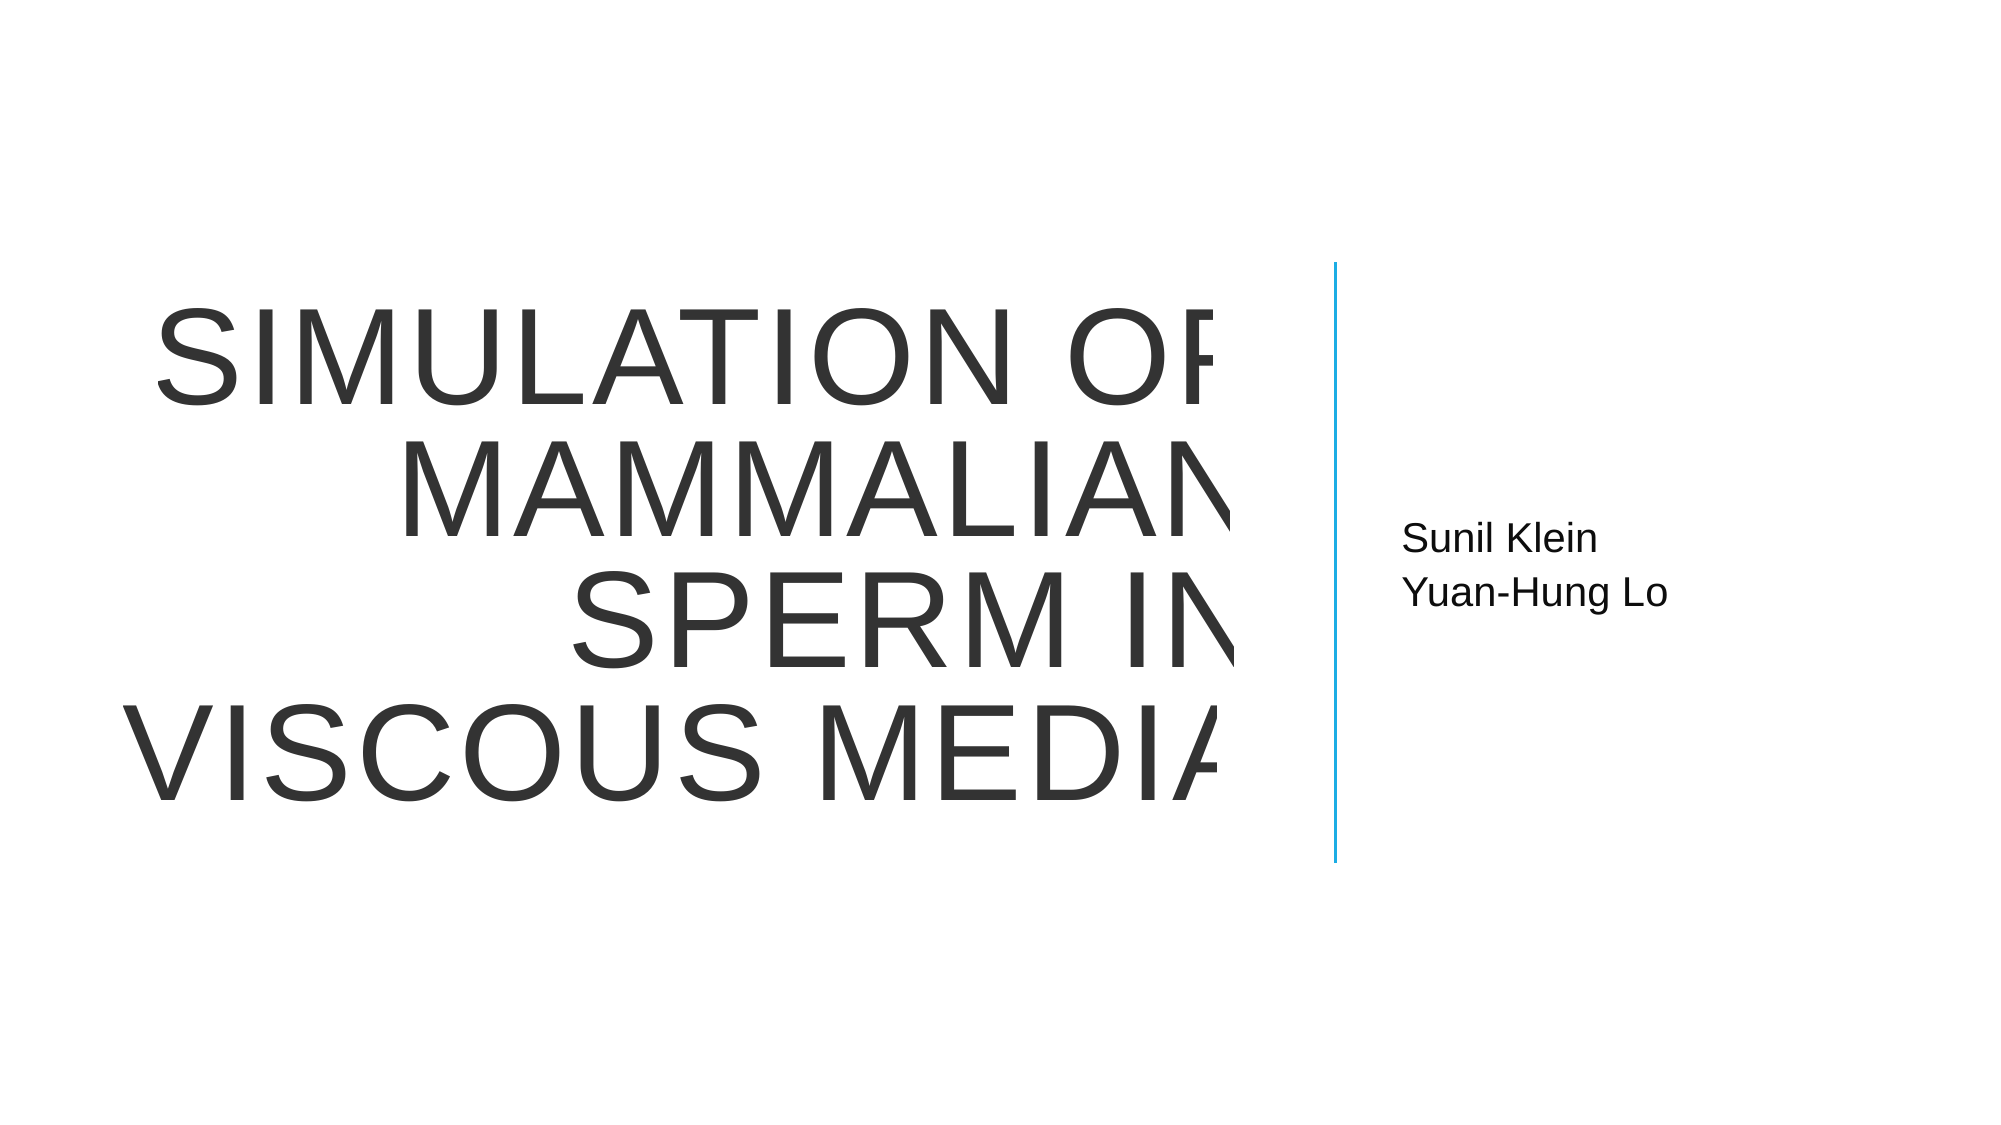

# Simulation of Mammalian Sperm in Viscous Media
Sunil Klein
Yuan-Hung Lo